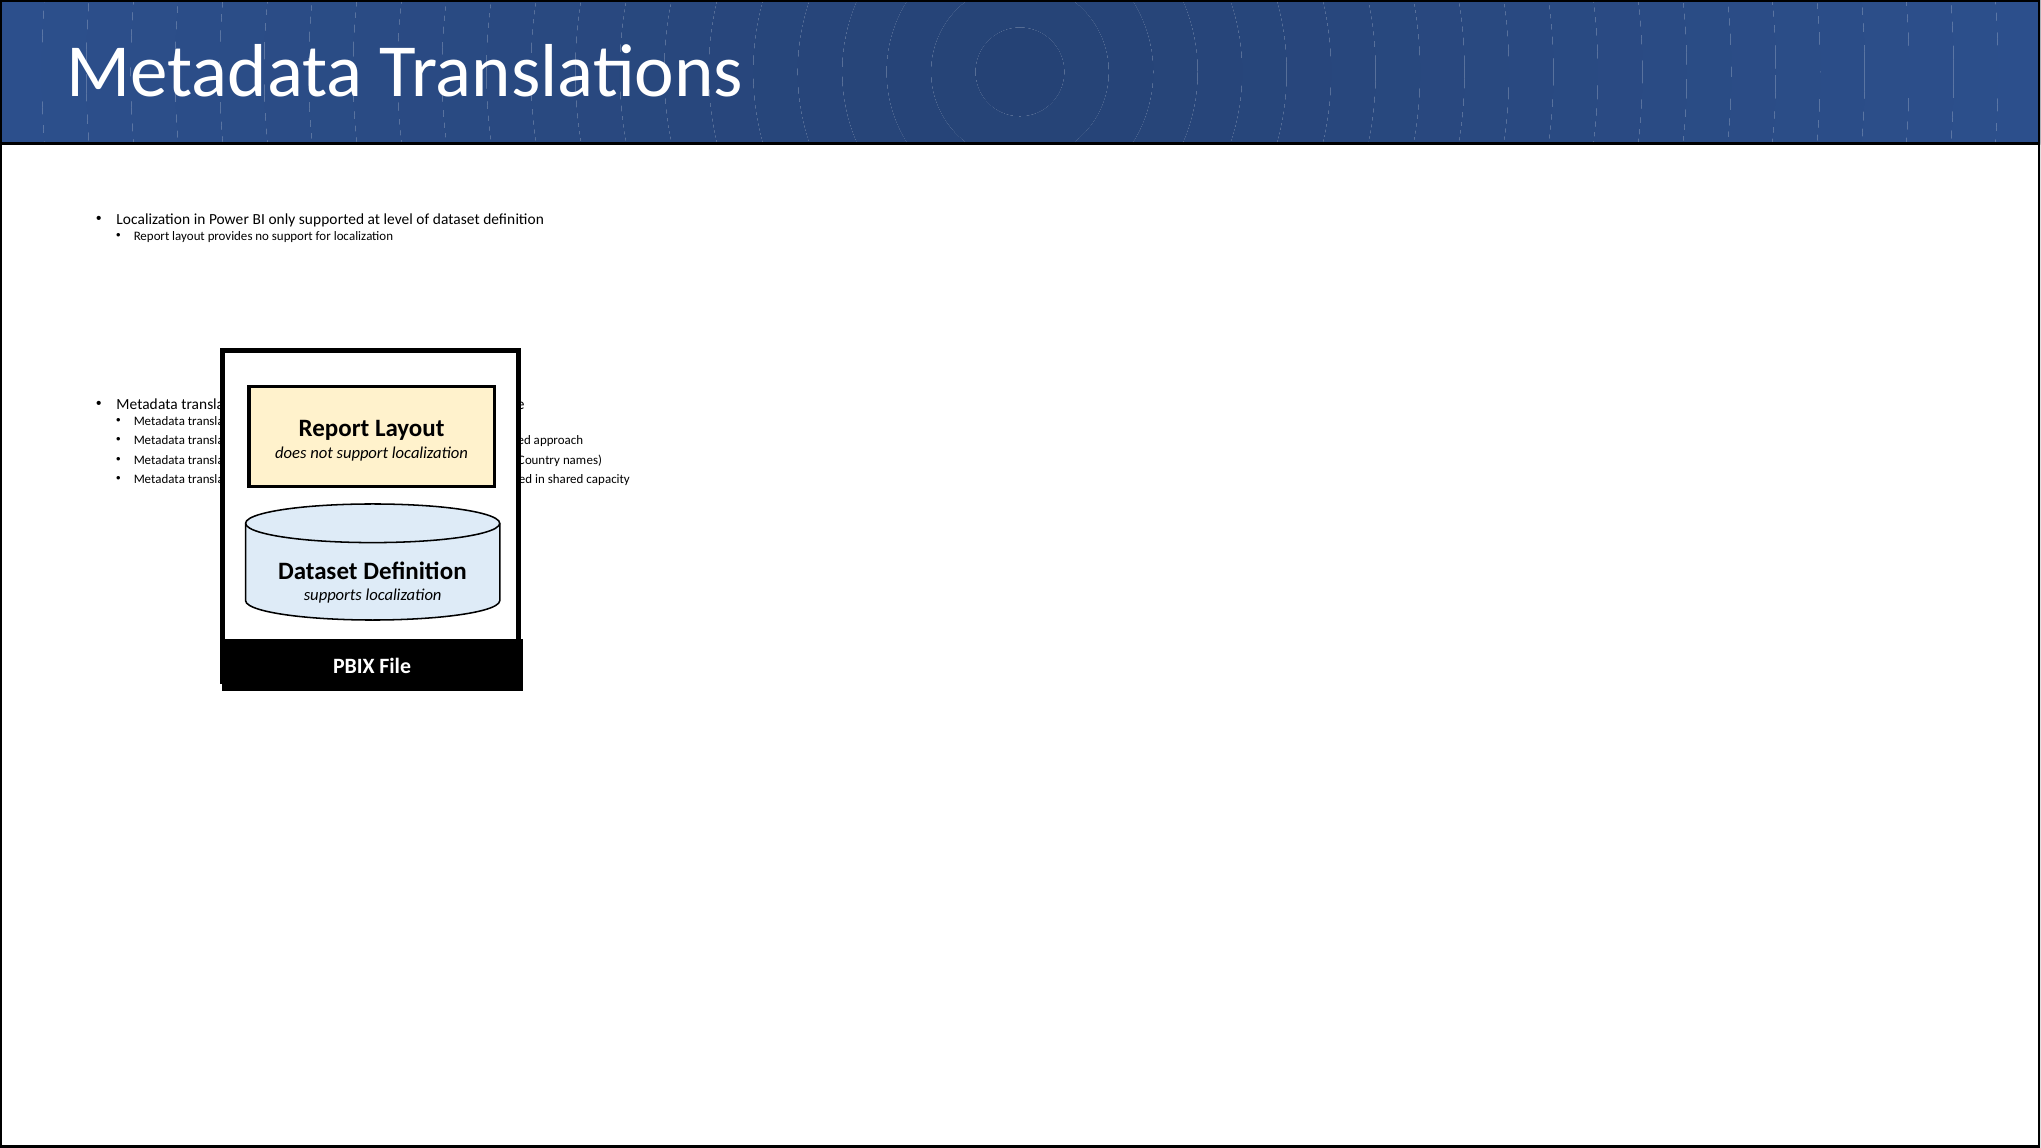

# Metadata Translations
Localization in Power BI only supported at level of dataset definition
Report layout provides no support for localization

Metadata translations supported for table names and field name
Metadata translations support localizing table names and field names
Metadata translations can be used to localize report labels using specialized approach
Metadata translations not used to localize content (e.g. Product name or Country names)
Metadata translations currently require Power BI Premium – not supported in shared capacity

Report Layout
does not support localization
Dataset Definition
supports localization
PBIX File